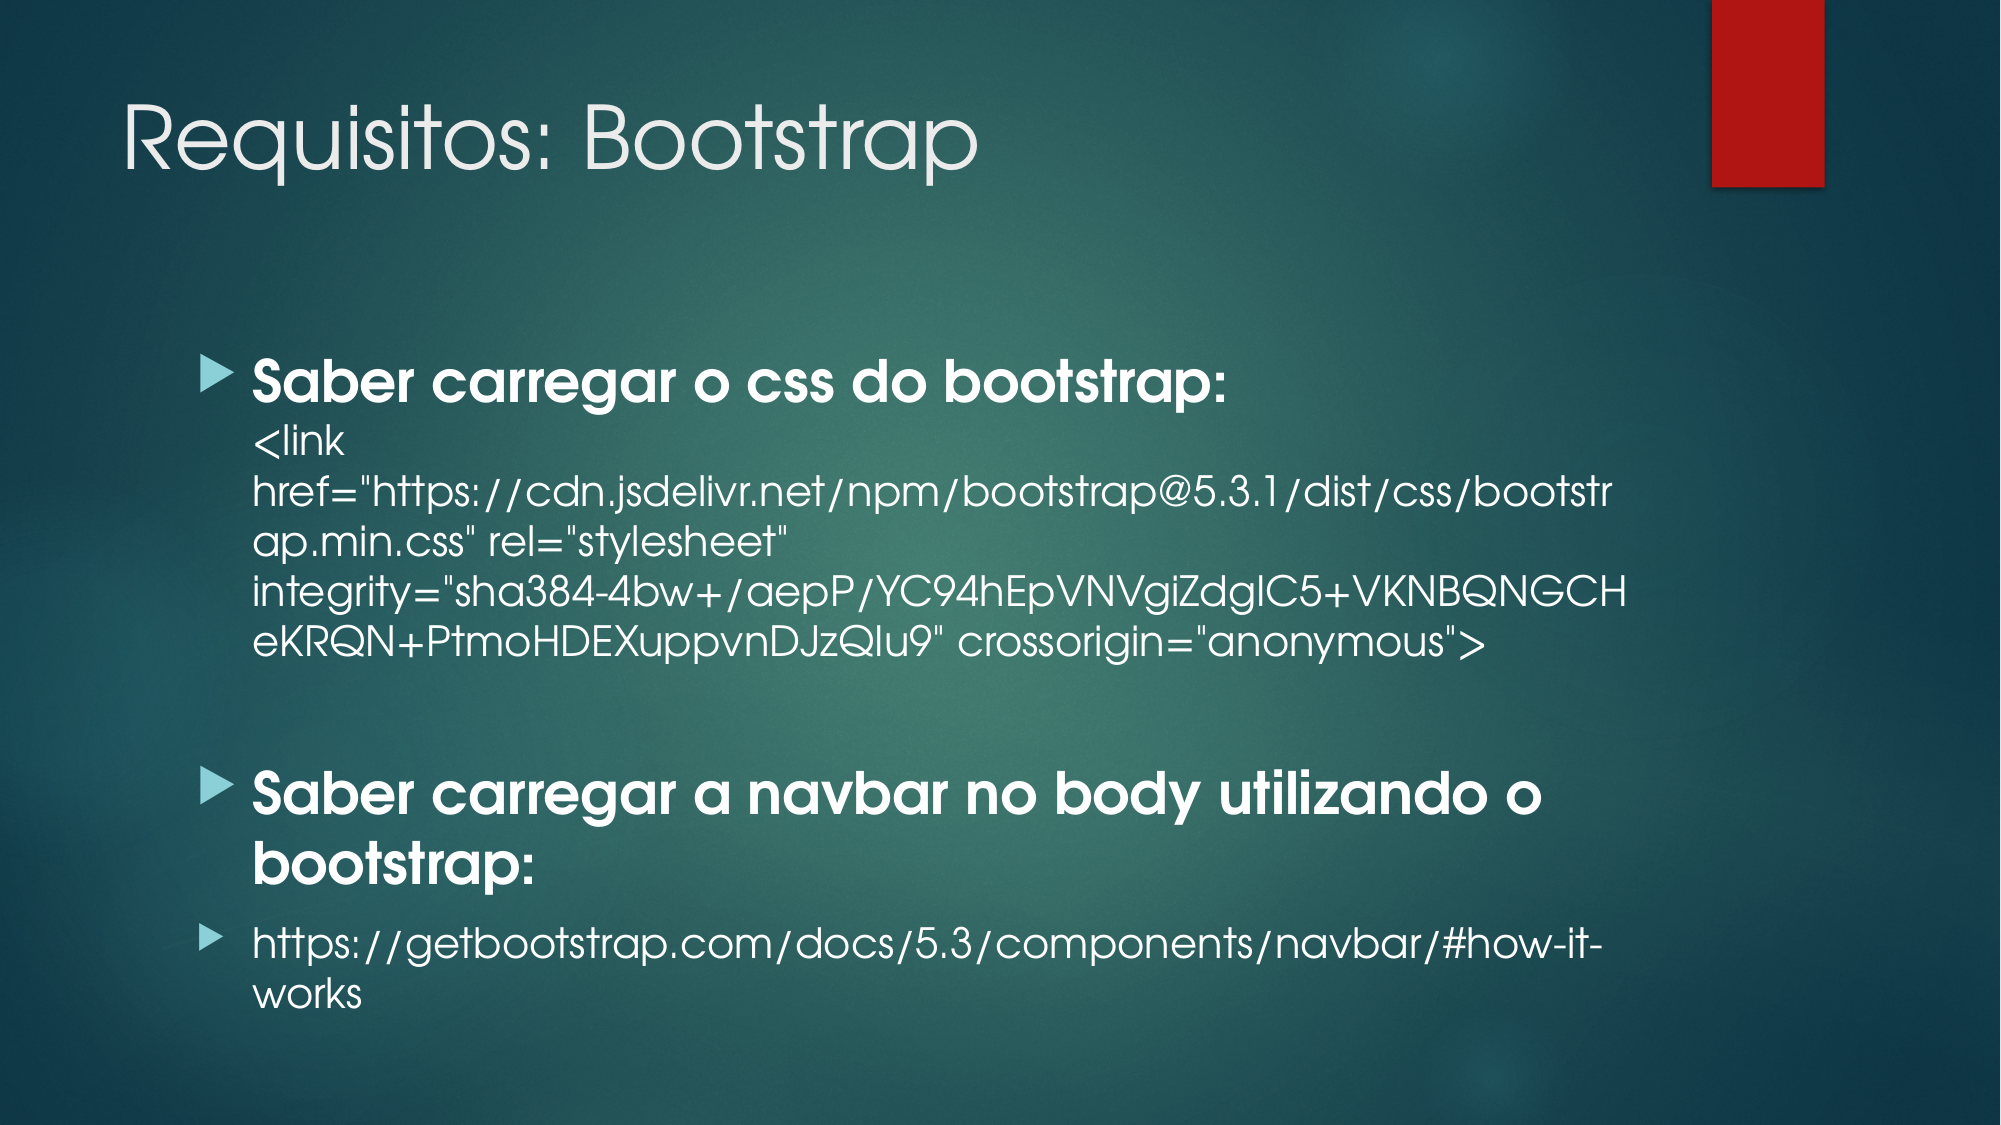

# Requisitos: Bootstrap
Saber carregar o css do bootstrap:
<link href="https://cdn.jsdelivr.net/npm/bootstrap@5.3.1/dist/css/bootstrap.min.css" rel="stylesheet" integrity="sha384-4bw+/aepP/YC94hEpVNVgiZdgIC5+VKNBQNGCHeKRQN+PtmoHDEXuppvnDJzQIu9" crossorigin="anonymous">

Saber carregar a navbar no body utilizando o bootstrap:
https://getbootstrap.com/docs/5.3/components/navbar/#how-it-works